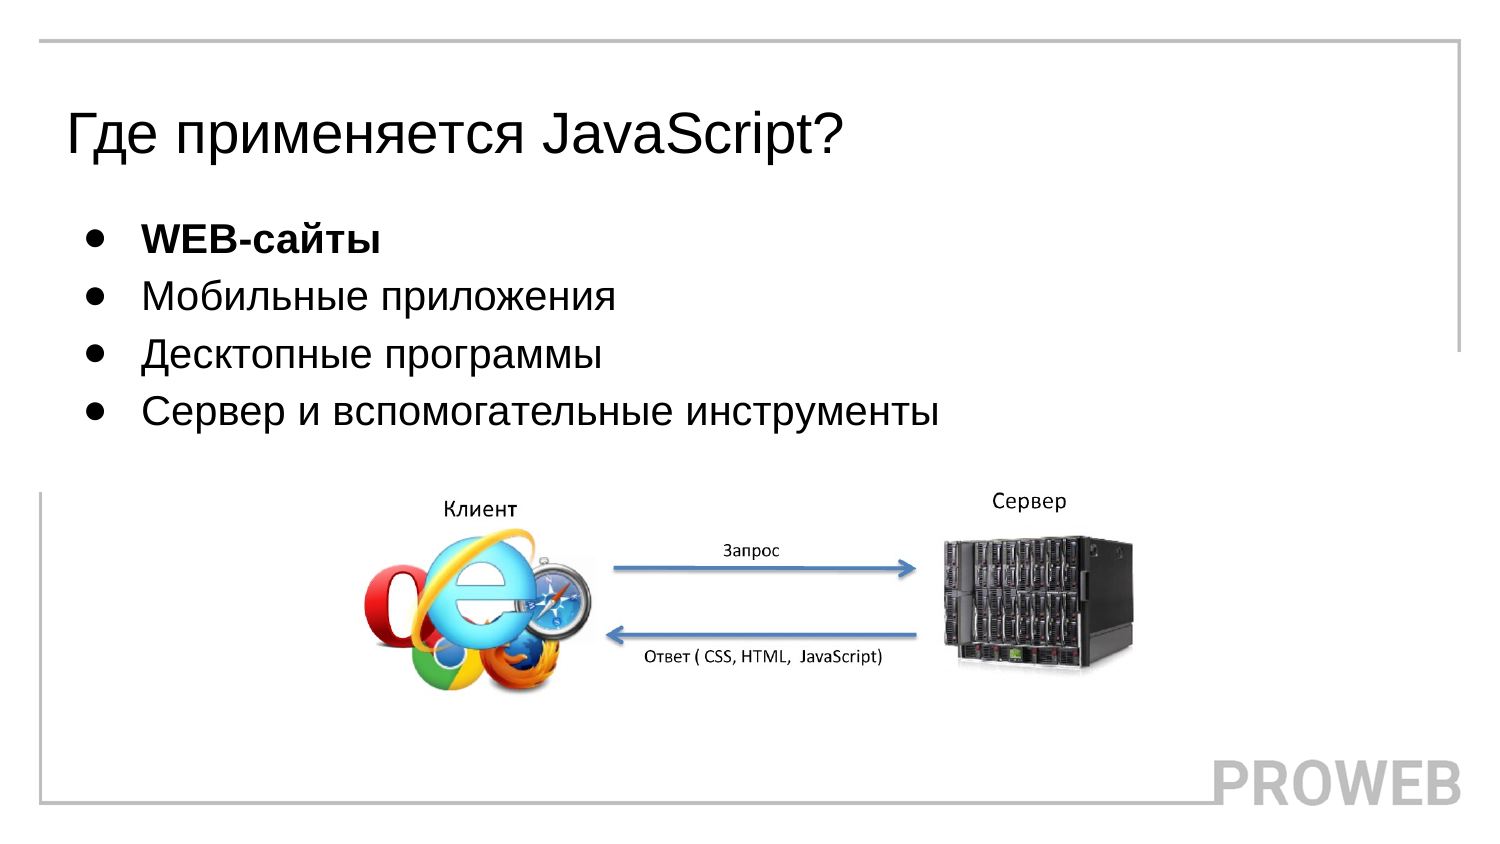

# Где применяется JavaScript?
WEB-сайты
Мобильные приложения
Десктопные программы
Сервер и вспомогательные инструменты